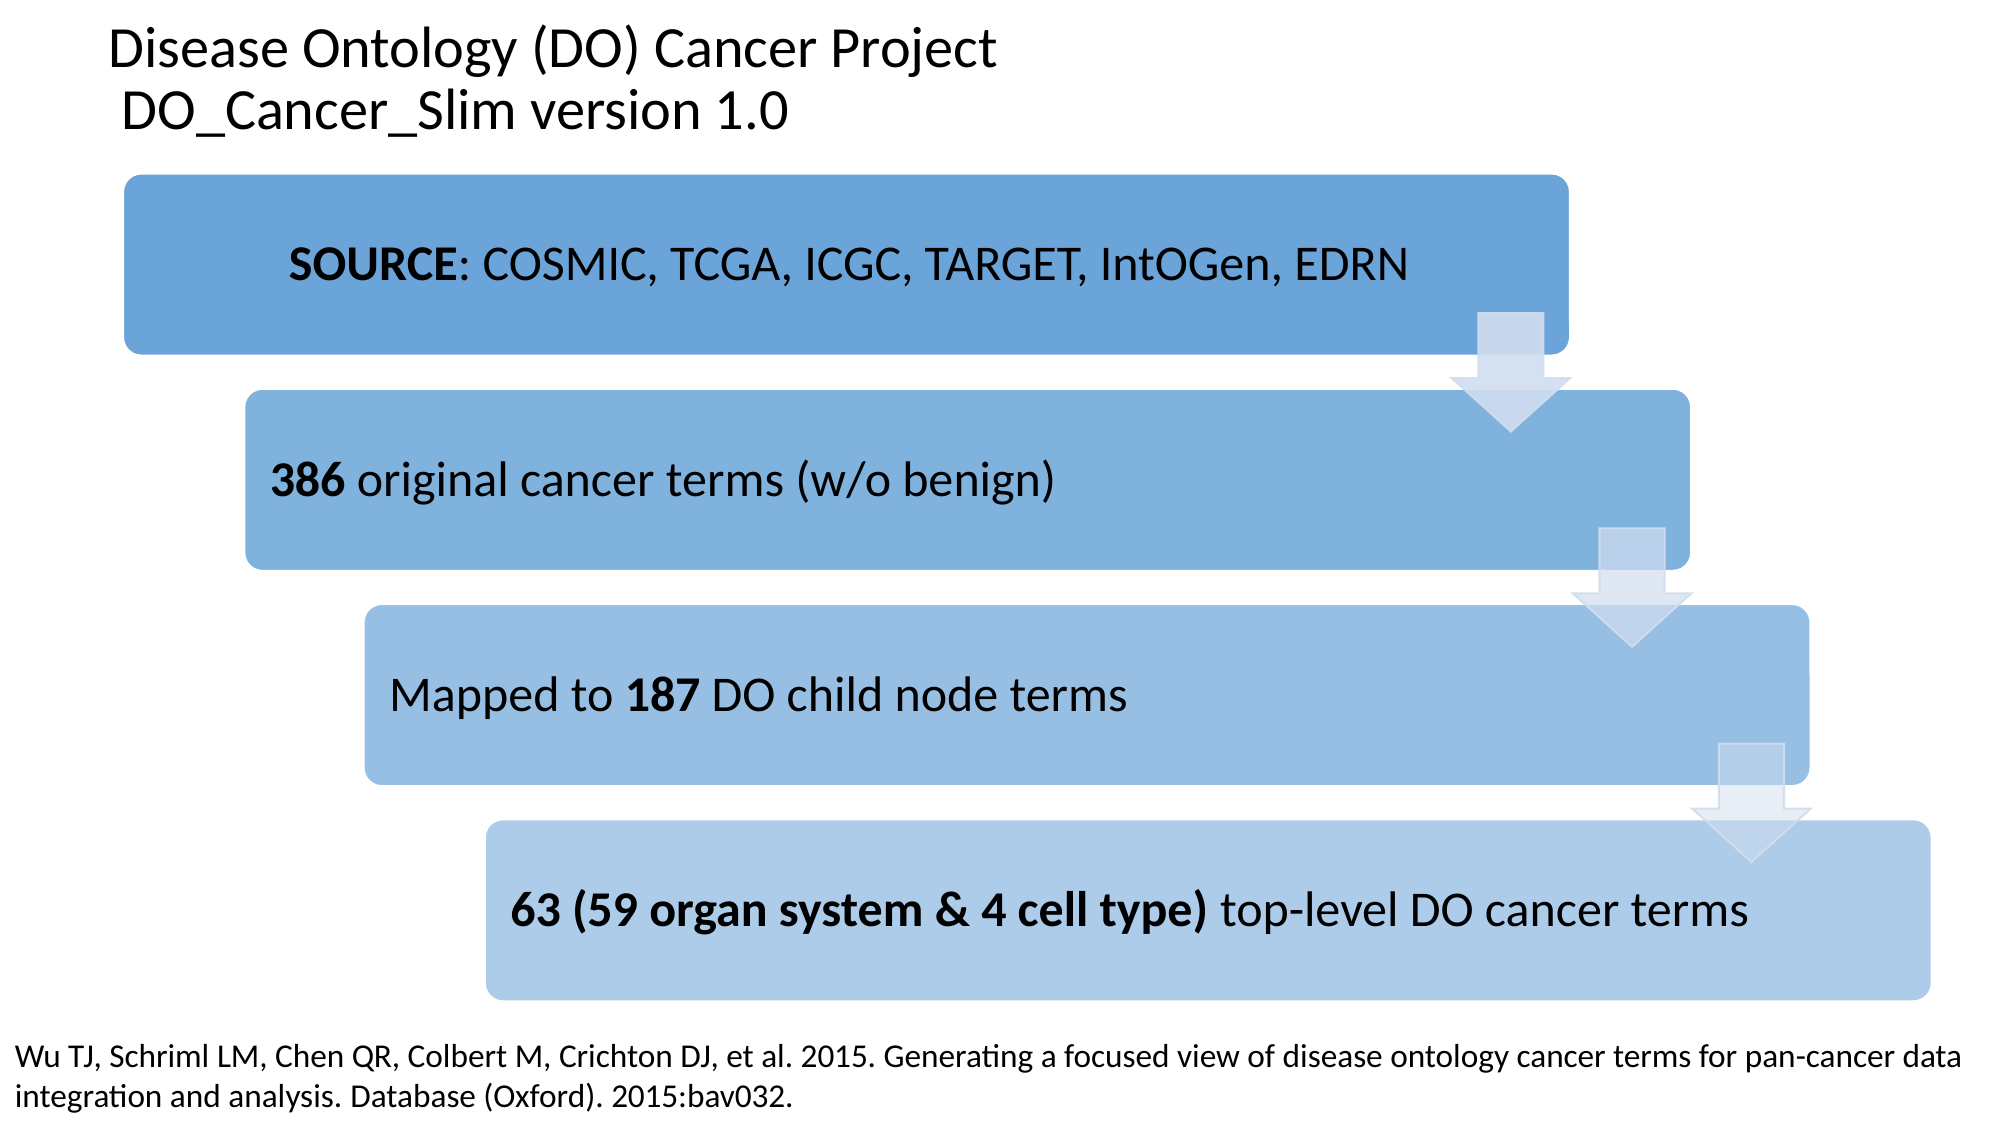

# Disease Ontology (DO) Cancer Project DO_Cancer_Slim version 1.0
SOURCE: COSMIC, TCGA, ICGC, TARGET, IntOGen, EDRN
386 original cancer terms (w/o benign)
Mapped to 187 DO child node terms
63 (59 organ system & 4 cell type) top-level DO cancer terms

Wu TJ, Schriml LM, Chen QR, Colbert M, Crichton DJ, et al. 2015. Generating a focused view of disease ontology cancer terms for pan-cancer data integration and analysis. Database (Oxford). 2015:bav032.